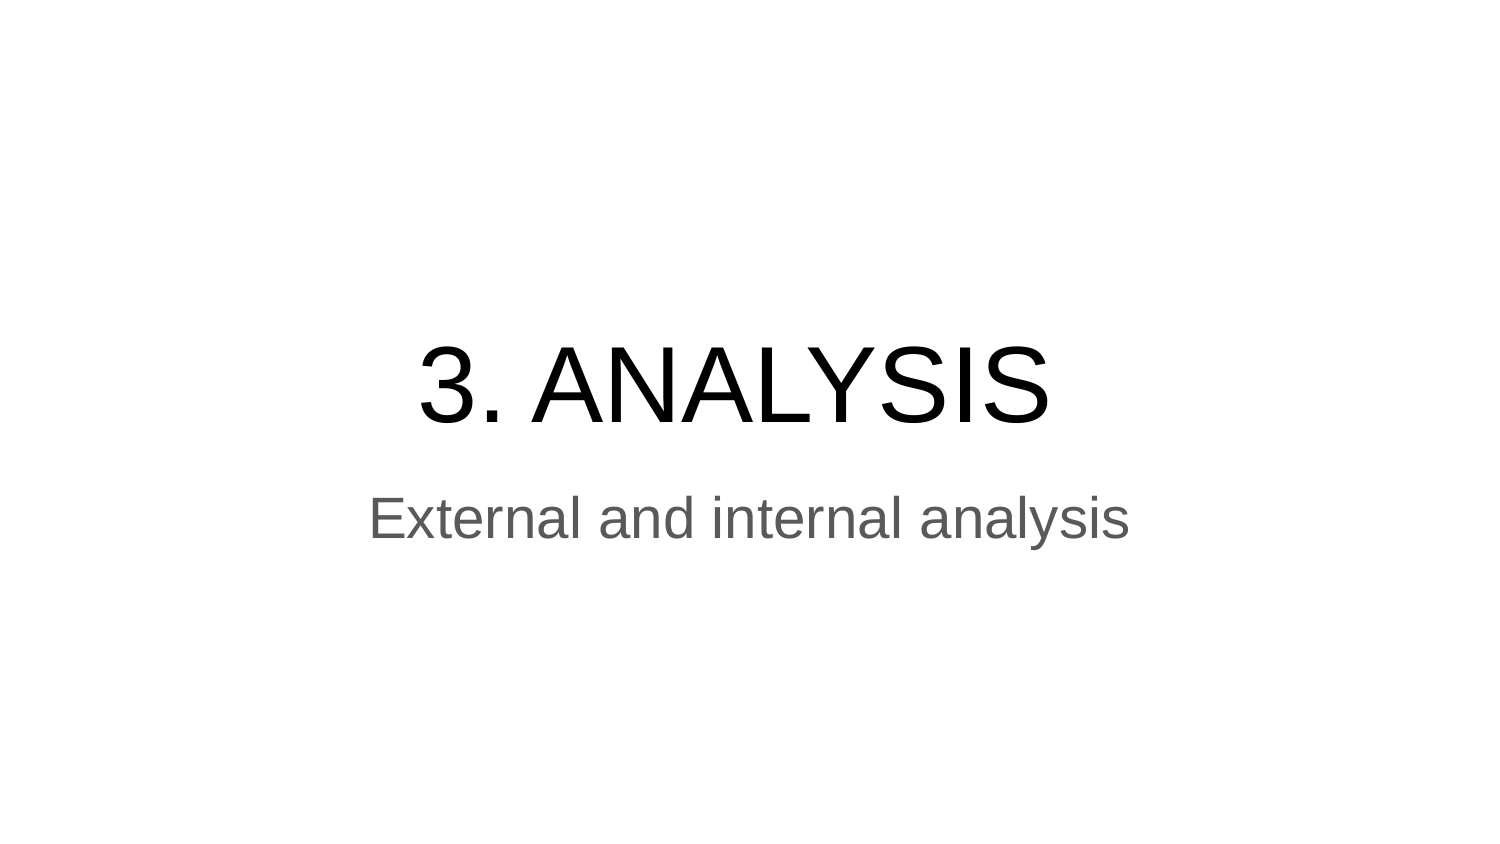

# 3. ANALYSIS
External and internal analysis